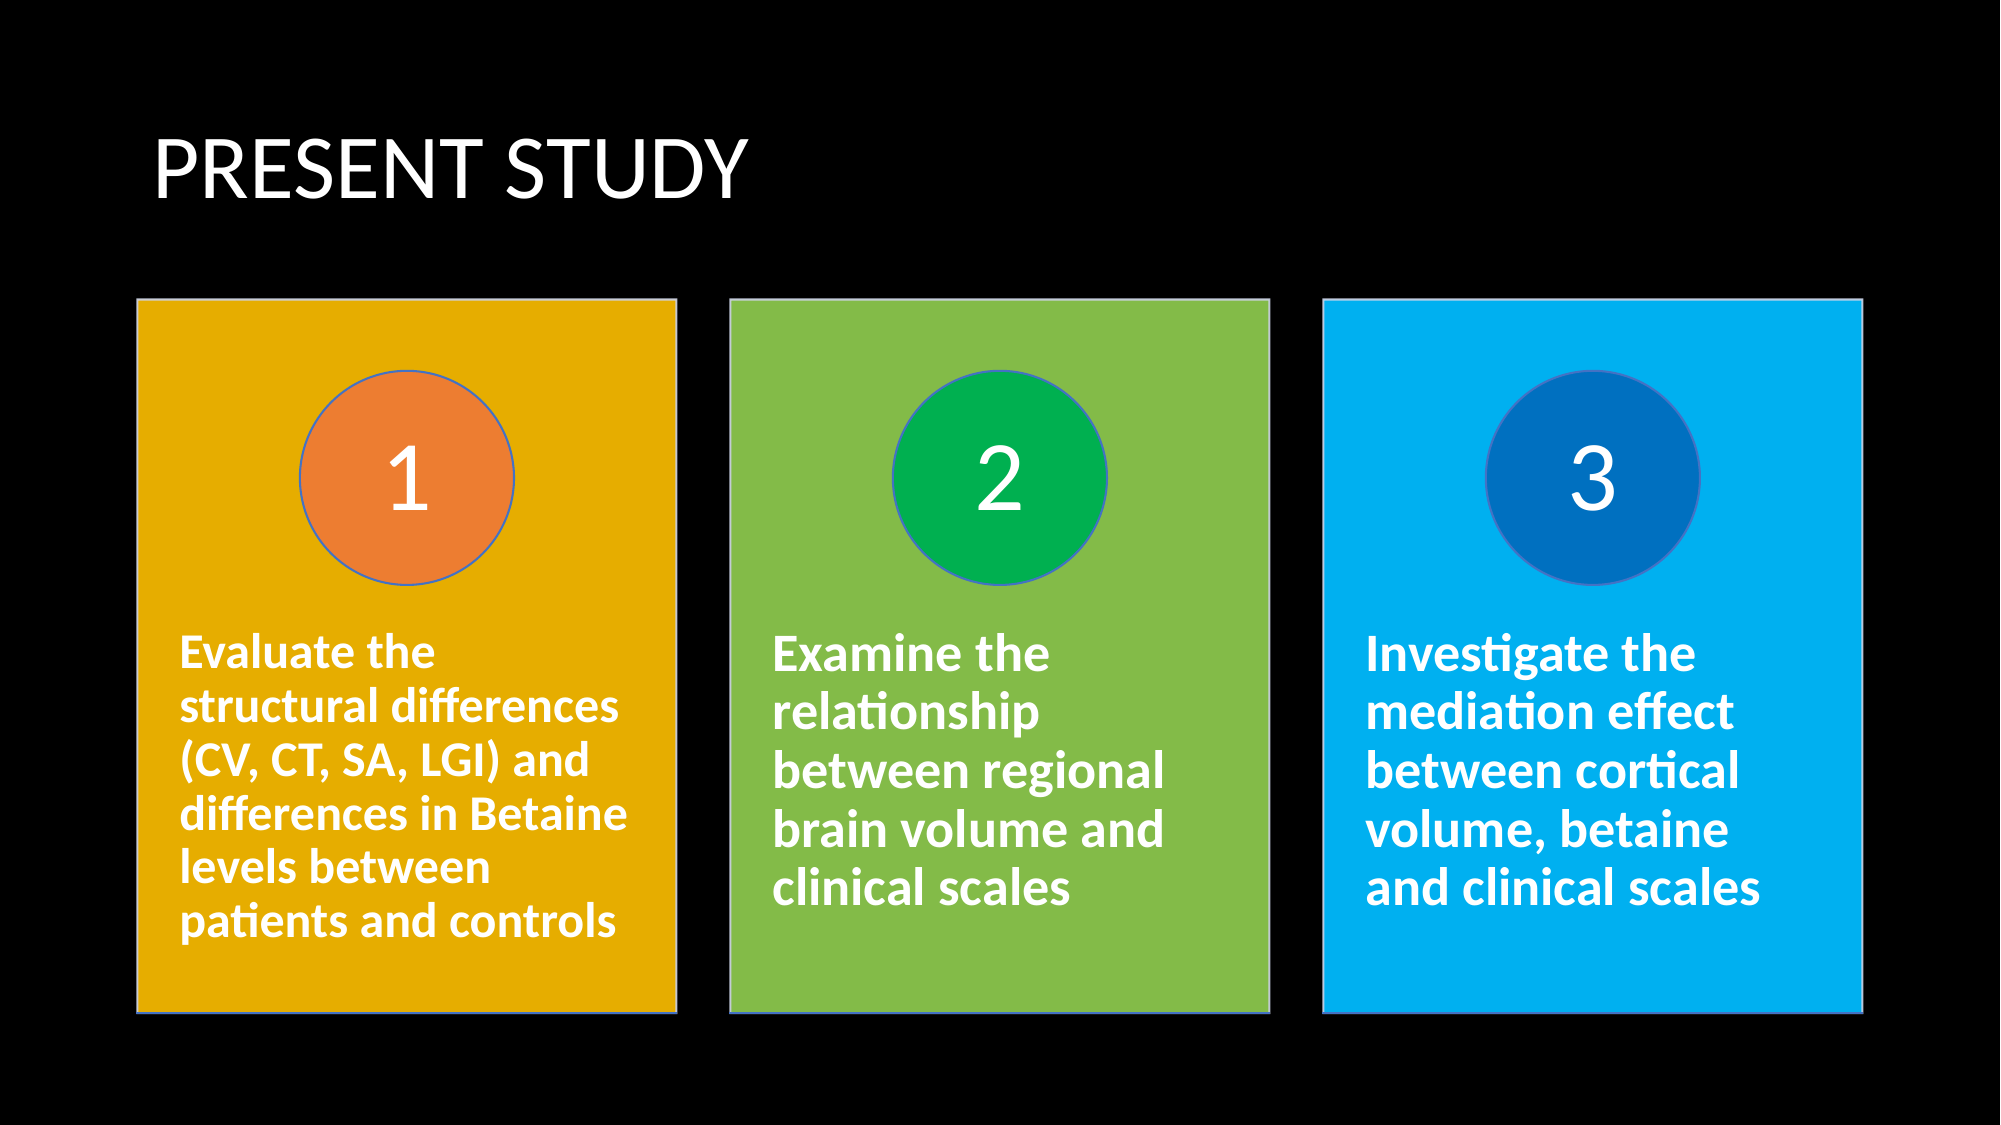

# PRESENT STUDY
Evaluate the structural differences (CV, CT, SA, LGI) and differences in Betaine levels between patients and controls
1
Examine the relationship between regional brain volume and clinical scales
2
Investigate the mediation effect between cortical volume, betaine and clinical scales
3